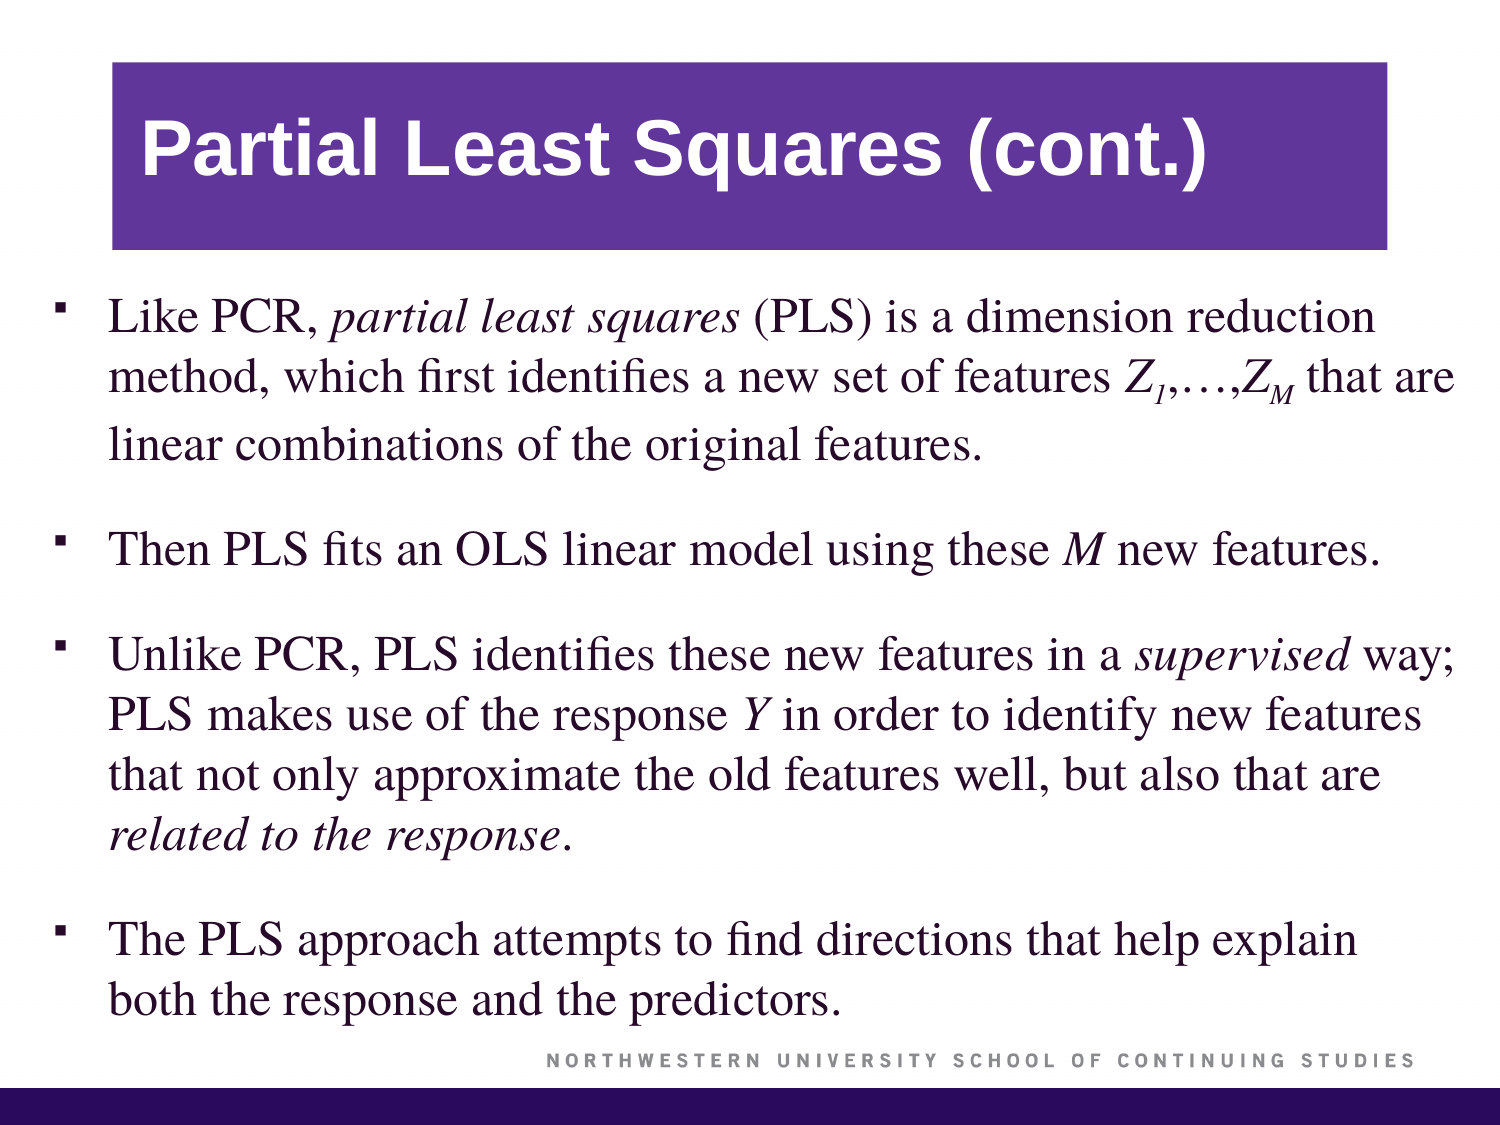

# Partial Least Squares (cont.)
Like PCR, partial least squares (PLS) is a dimension reduction method, which first identifies a new set of features Z1,…,ZM that are linear combinations of the original features.

Then PLS fits an OLS linear model using these M new features.

Unlike PCR, PLS identifies these new features in a supervised way; PLS makes use of the response Y in order to identify new features that not only approximate the old features well, but also that are related to the response.

The PLS approach attempts to find directions that help explain both the response and the predictors.